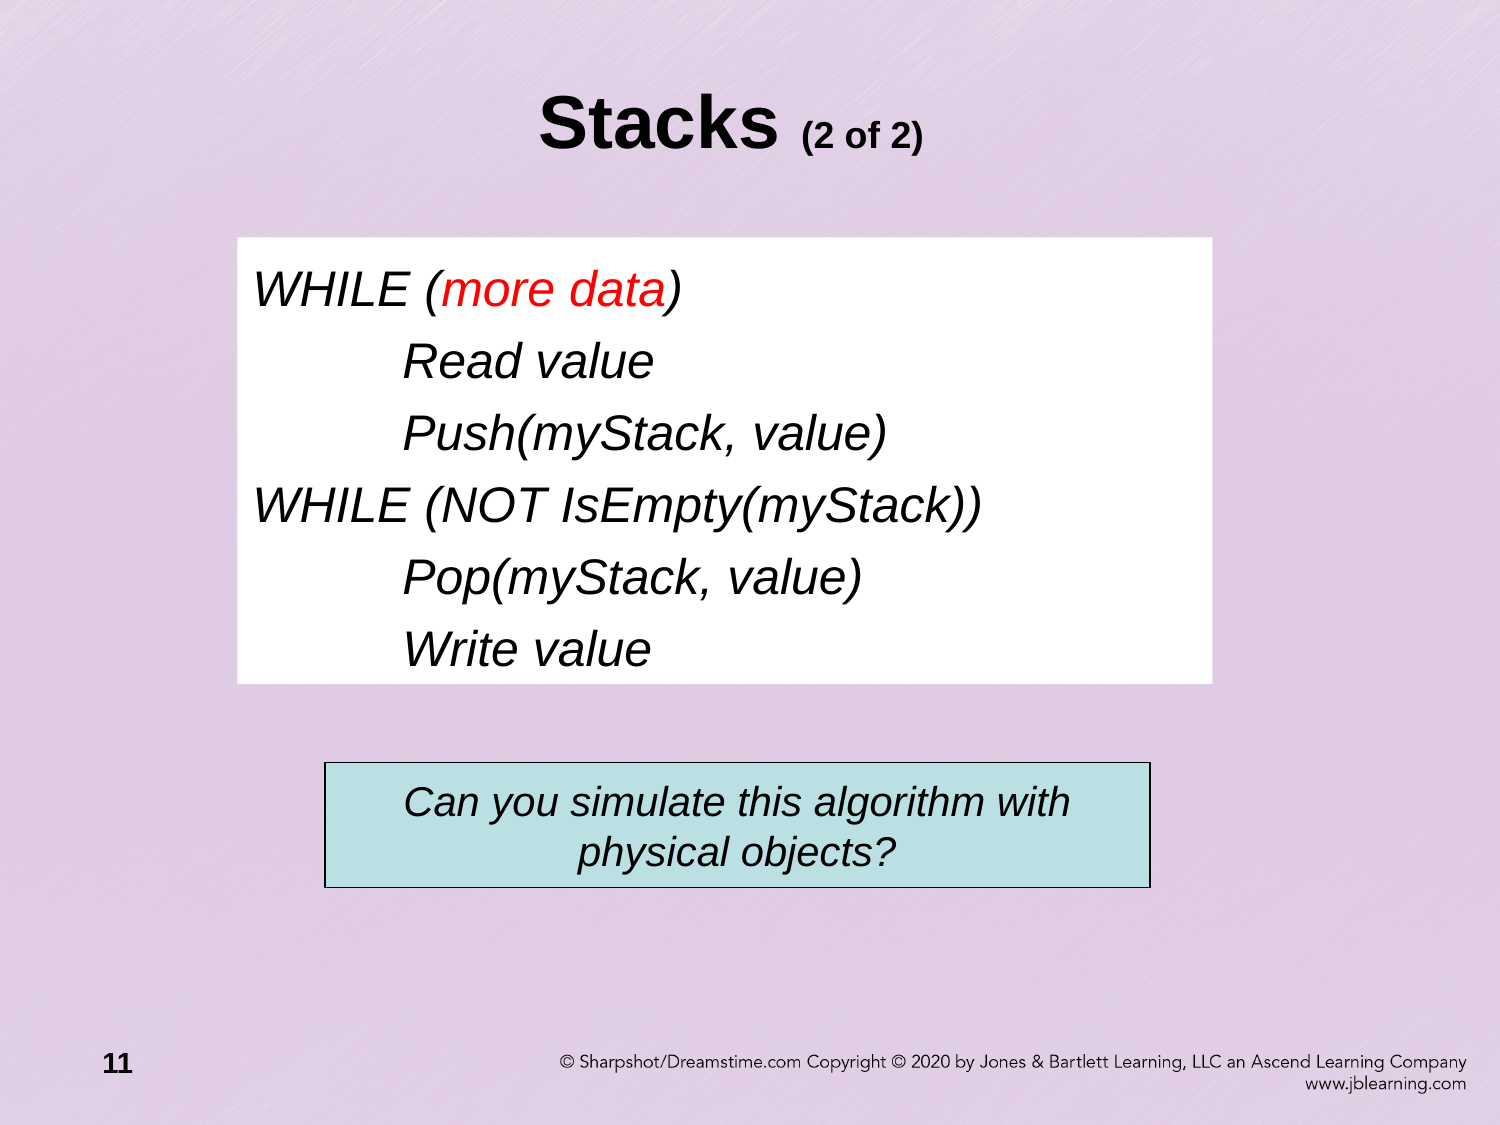

Stacks (2 of 2)
WHILE (more data)
	Read value
	Push(myStack, value)
WHILE (NOT IsEmpty(myStack))
	Pop(myStack, value)
	Write value
Can you simulate this algorithm with
physical objects?
11